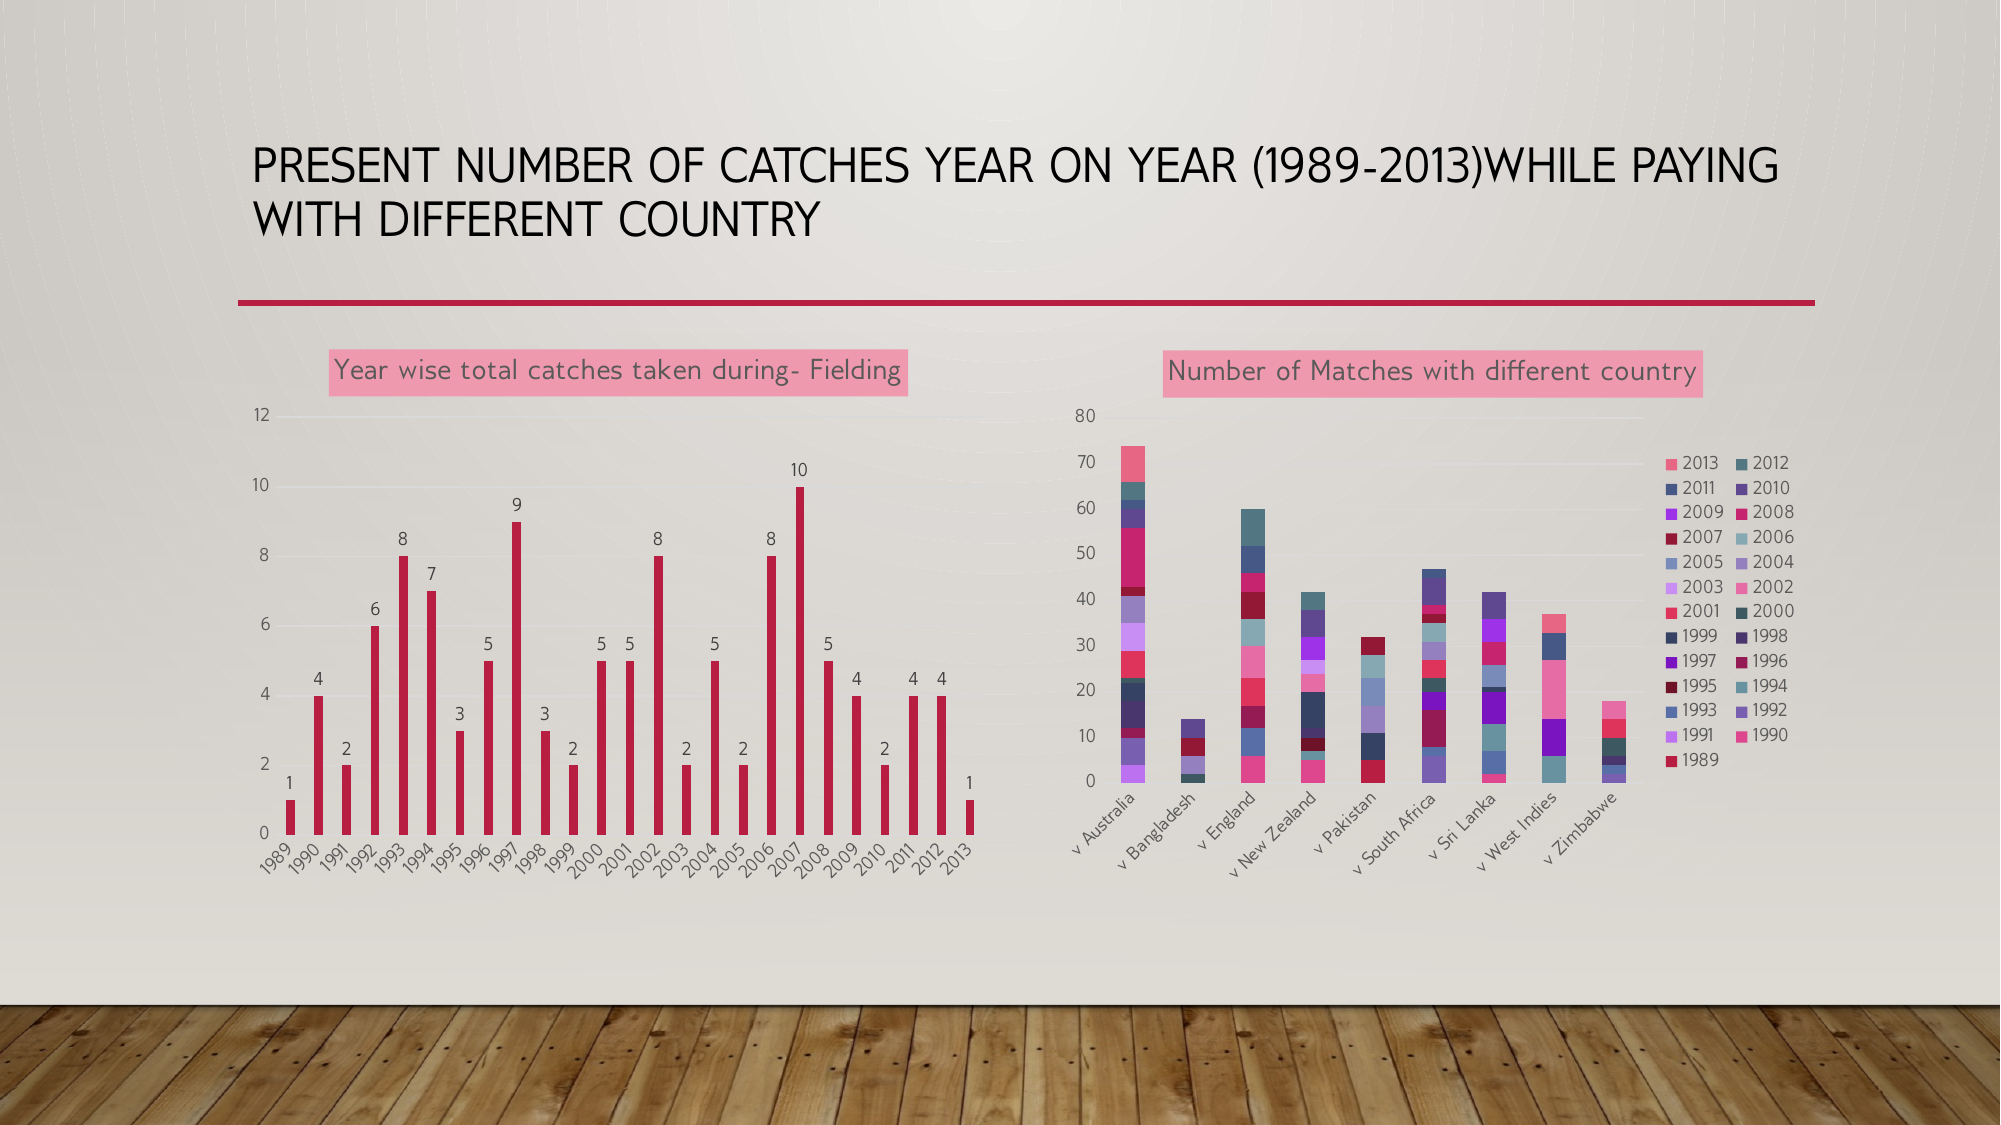

# Present number of catches Year on year (1989-2013)while paying with different country

### Chart: Year wise total catches taken during- Fielding

| Category | Total |
|---|---|
| 1989 | 1.0 |
| 1990 | 4.0 |
| 1991 | 2.0 |
| 1992 | 6.0 |
| 1993 | 8.0 |
| 1994 | 7.0 |
| 1995 | 3.0 |
| 1996 | 5.0 |
| 1997 | 9.0 |
| 1998 | 3.0 |
| 1999 | 2.0 |
| 2000 | 5.0 |
| 2001 | 5.0 |
| 2002 | 8.0 |
| 2003 | 2.0 |
| 2004 | 5.0 |
| 2005 | 2.0 |
| 2006 | 8.0 |
| 2007 | 10.0 |
| 2008 | 5.0 |
| 2009 | 4.0 |
| 2010 | 2.0 |
| 2011 | 4.0 |
| 2012 | 4.0 |
| 2013 | 1.0 |

### Chart: Number of Matches with different country

| Category | 1989 | 1990 | 1991 | 1992 | 1993 | 1994 | 1995 | 1996 | 1997 | 1998 | 1999 | 2000 | 2001 | 2002 | 2003 | 2004 | 2005 | 2006 | 2007 | 2008 | 2009 | 2010 | 2011 | 2012 | 2013 |
|---|---|---|---|---|---|---|---|---|---|---|---|---|---|---|---|---|---|---|---|---|---|---|---|---|---|
| v Australia | None | None | 4.0 | 6.0 | None | None | None | 2.0 | None | 6.0 | 4.0 | 1.0 | 6.0 | None | 6.0 | 6.0 | None | None | 2.0 | 13.0 | None | 4.0 | 2.0 | 4.0 | 8.0 |
| v Bangladesh | None | None | None | None | None | None | None | None | None | None | None | 2.0 | None | None | None | 4.0 | None | None | 4.0 | None | None | 4.0 | None | None | None |
| v England | None | 6.0 | None | None | 6.0 | None | None | 5.0 | None | None | None | None | 6.0 | 7.0 | None | None | None | 6.0 | 6.0 | 4.0 | None | None | 6.0 | 8.0 | None |
| v New Zealand | None | 5.0 | None | None | None | 2.0 | 3.0 | None | None | 2.0 | 8.0 | None | None | 4.0 | 3.0 | None | None | None | None | None | 5.0 | 6.0 | None | 4.0 | None |
| v Pakistan | 5.0 | None | None | None | None | None | None | None | None | None | 6.0 | None | None | None | None | 6.0 | 6.0 | 5.0 | 4.0 | None | None | None | None | None | None |
| v South Africa | None | None | None | 6.0 | 2.0 | None | None | 8.0 | 4.0 | None | None | 3.0 | 4.0 | None | None | 4.0 | None | 4.0 | 2.0 | 2.0 | None | 6.0 | 2.0 | None | None |
| v Sri Lanka | None | 2.0 | None | None | 5.0 | 6.0 | None | None | 7.0 | None | 1.0 | None | None | None | None | None | 5.0 | None | None | 5.0 | 5.0 | 6.0 | None | None | None |
| v West Indies | None | None | None | None | None | 6.0 | None | None | 8.0 | None | None | None | None | 13.0 | None | None | None | None | None | None | None | None | 6.0 | None | 4.0 |
| v Zimbabwe | None | None | None | 2.0 | 2.0 | None | None | None | None | 2.0 | None | 4.0 | 4.0 | 4.0 | None | None | None | None | None | None | None | None | None | None | None |